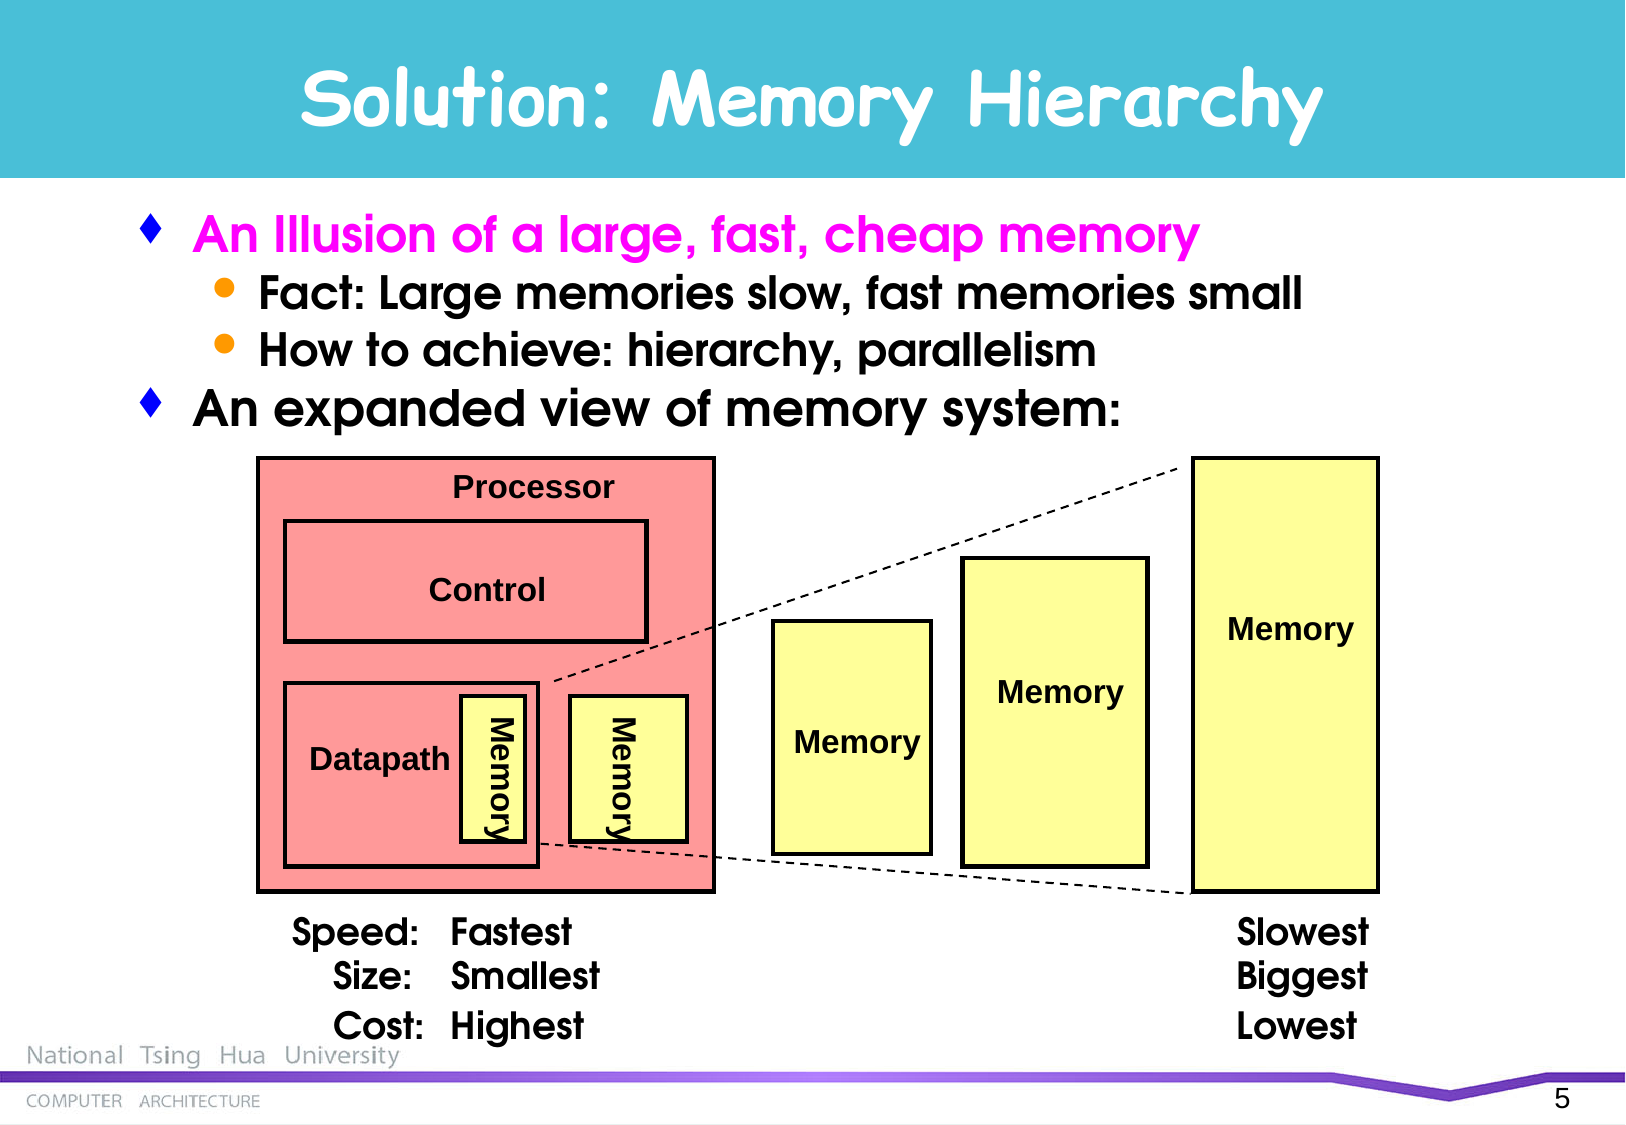

# Solution: Memory Hierarchy
An Illusion of a large, fast, cheap memory
Fact: Large memories slow, fast memories small
How to achieve: hierarchy, parallelism
An expanded view of memory system:
Processor

Control
Memory

Memory

Memory
Datapath
Memory
Memory

Speed:
Fastest
Slowest
Size:
Smallest
Biggest
Cost:
Highest
Lowest
5